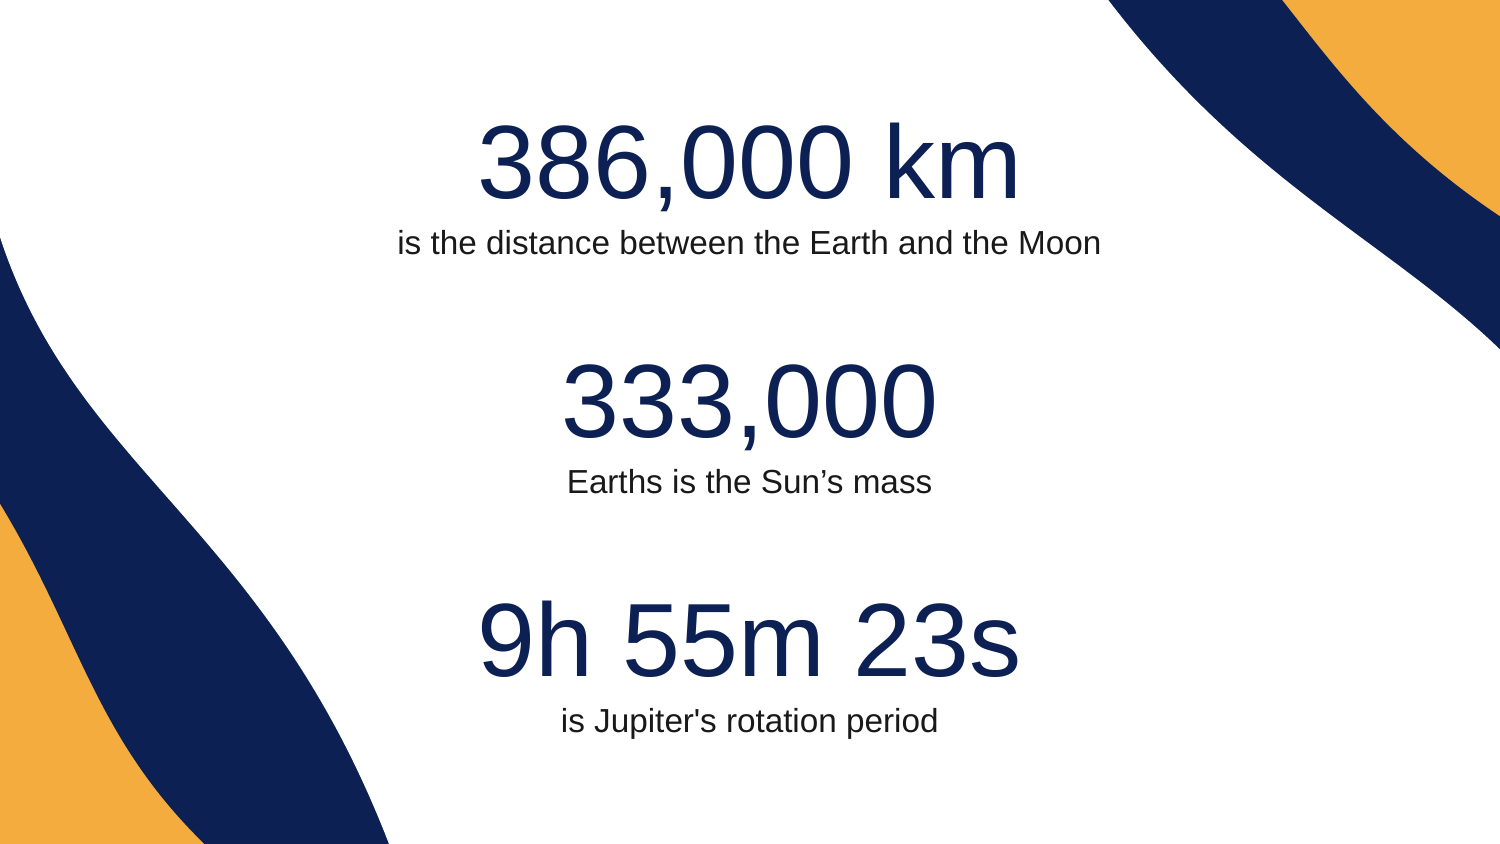

# 386,000 km
is the distance between the Earth and the Moon
333,000
Earths is the Sun’s mass
9h 55m 23s
is Jupiter's rotation period